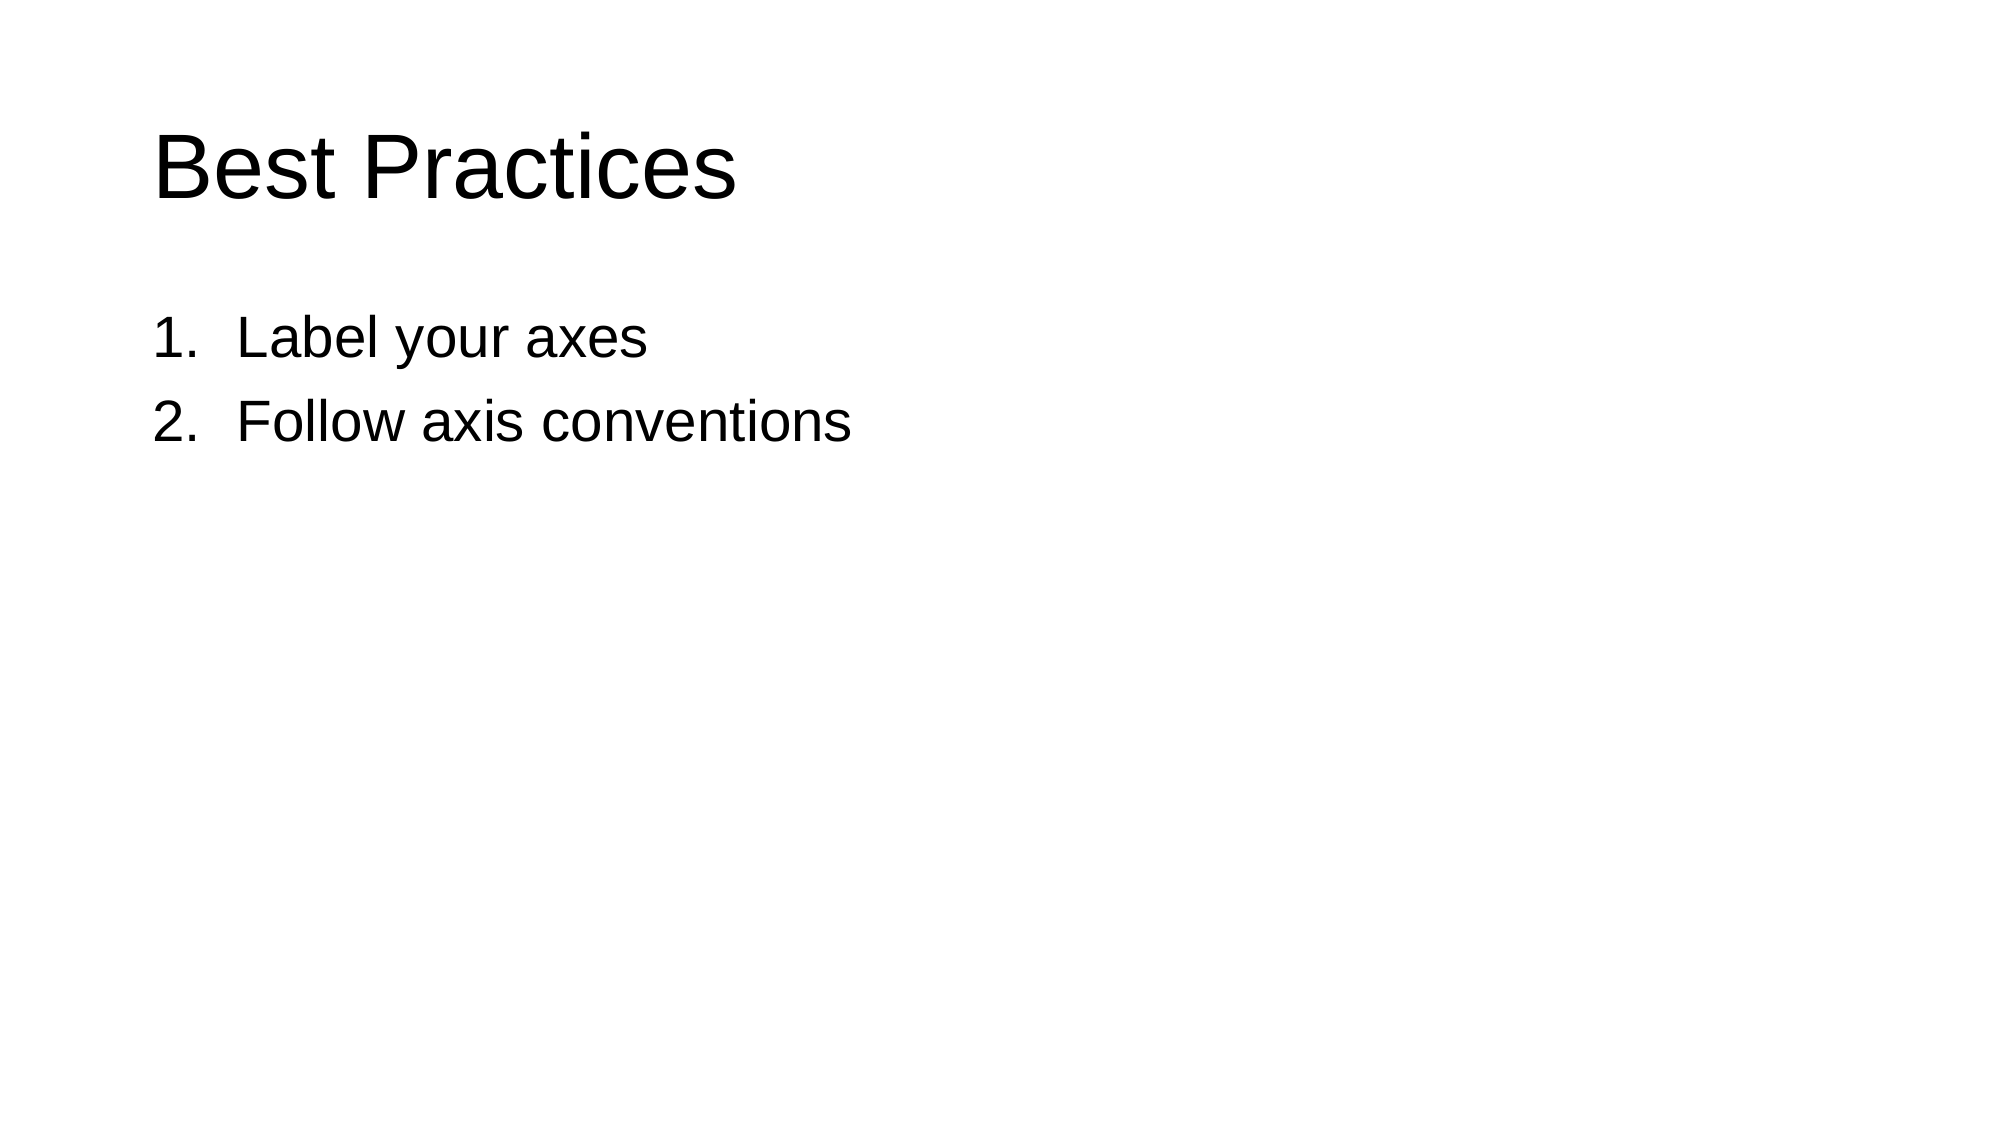

# Best Practices
Label your axes
Follow axis conventions